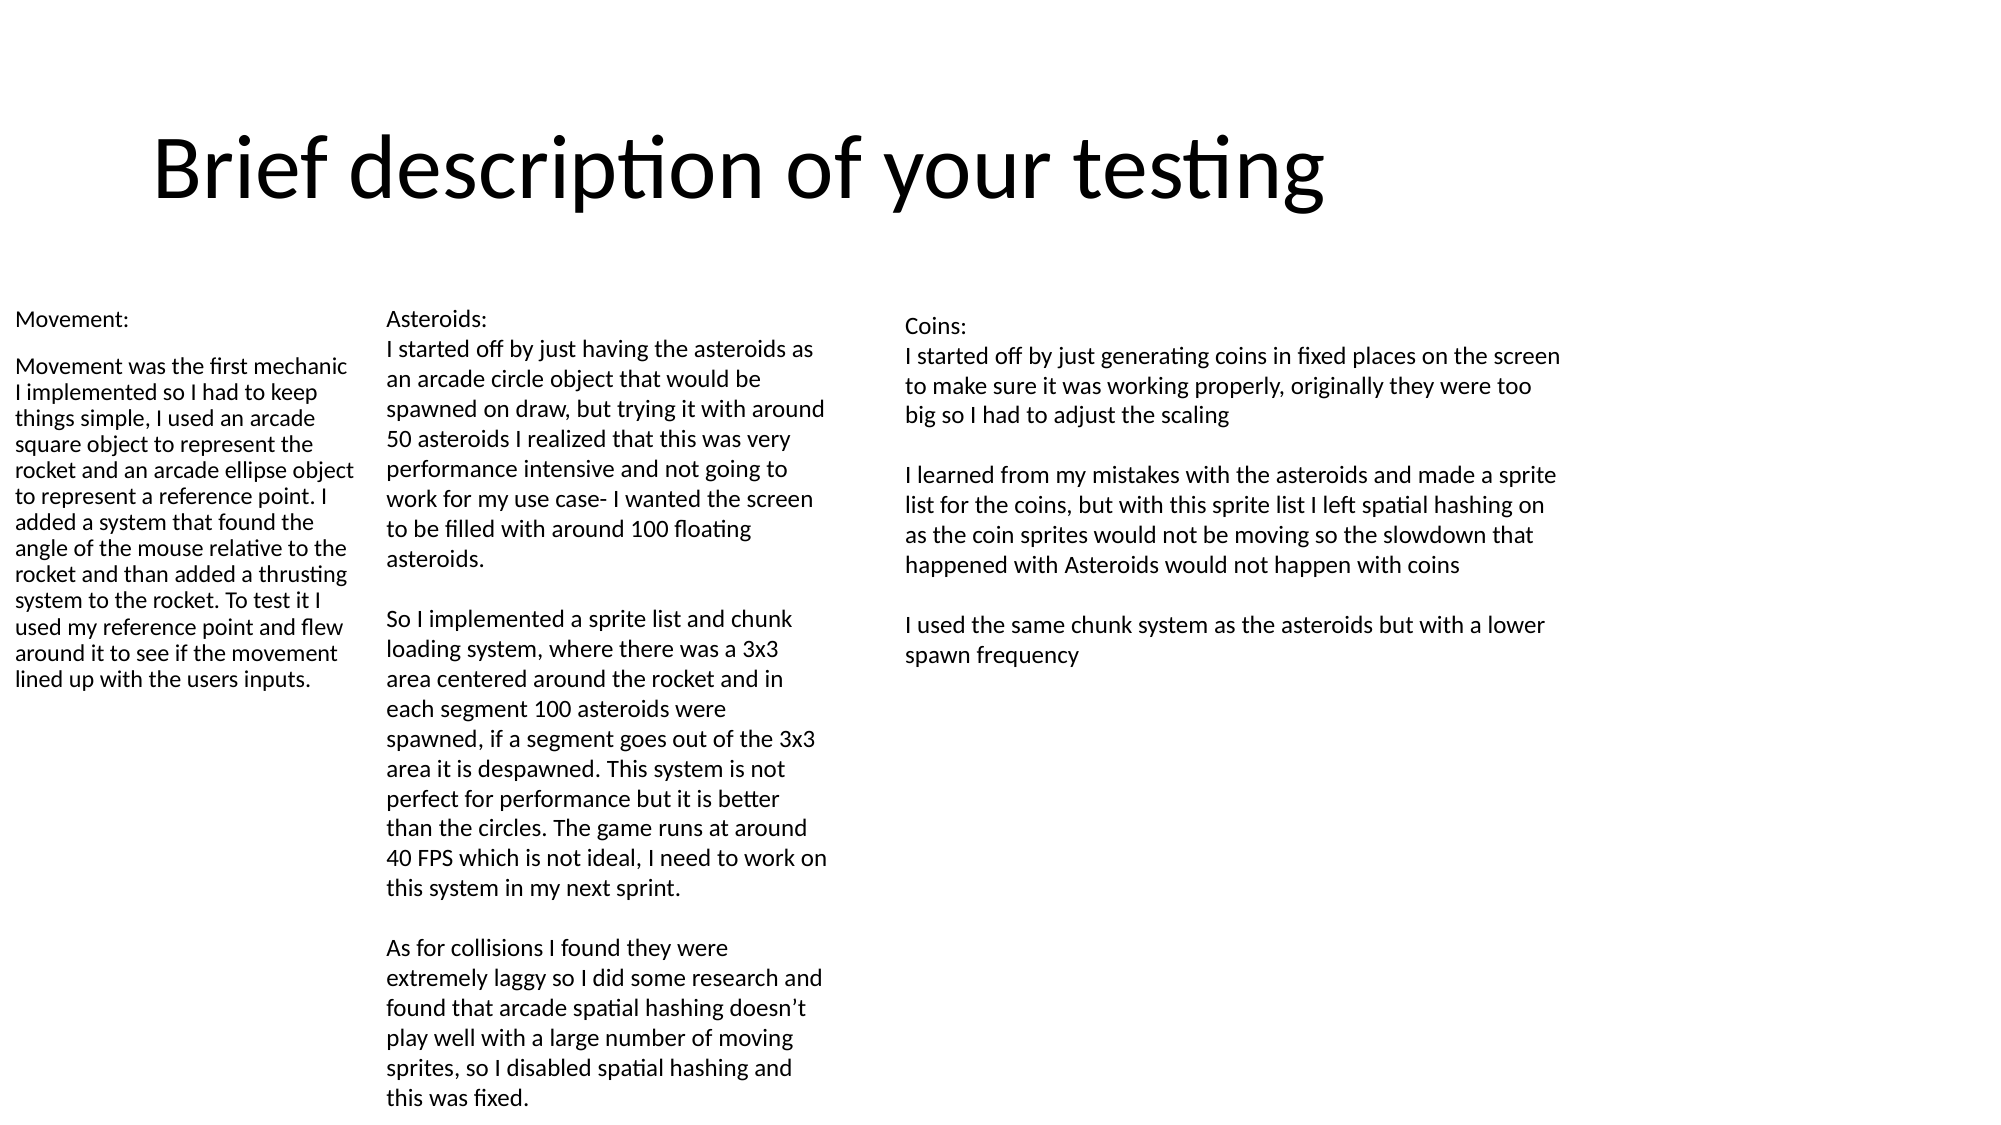

# Brief description of your testing
Asteroids:
I started off by just having the asteroids as an arcade circle object that would be spawned on draw, but trying it with around 50 asteroids I realized that this was very performance intensive and not going to work for my use case- I wanted the screen to be filled with around 100 floating asteroids.

So I implemented a sprite list and chunk loading system, where there was a 3x3 area centered around the rocket and in each segment 100 asteroids were spawned, if a segment goes out of the 3x3 area it is despawned. This system is not perfect for performance but it is better than the circles. The game runs at around 40 FPS which is not ideal, I need to work on this system in my next sprint.

As for collisions I found they were extremely laggy so I did some research and found that arcade spatial hashing doesn’t play well with a large number of moving sprites, so I disabled spatial hashing and this was fixed.
Movement:
Movement was the first mechanic I implemented so I had to keep things simple, I used an arcade square object to represent the rocket and an arcade ellipse object to represent a reference point. I added a system that found the angle of the mouse relative to the rocket and than added a thrusting system to the rocket. To test it I used my reference point and flew around it to see if the movement lined up with the users inputs.
Coins:
I started off by just generating coins in fixed places on the screen to make sure it was working properly, originally they were too big so I had to adjust the scaling

I learned from my mistakes with the asteroids and made a sprite list for the coins, but with this sprite list I left spatial hashing on as the coin sprites would not be moving so the slowdown that happened with Asteroids would not happen with coins

I used the same chunk system as the asteroids but with a lower spawn frequency